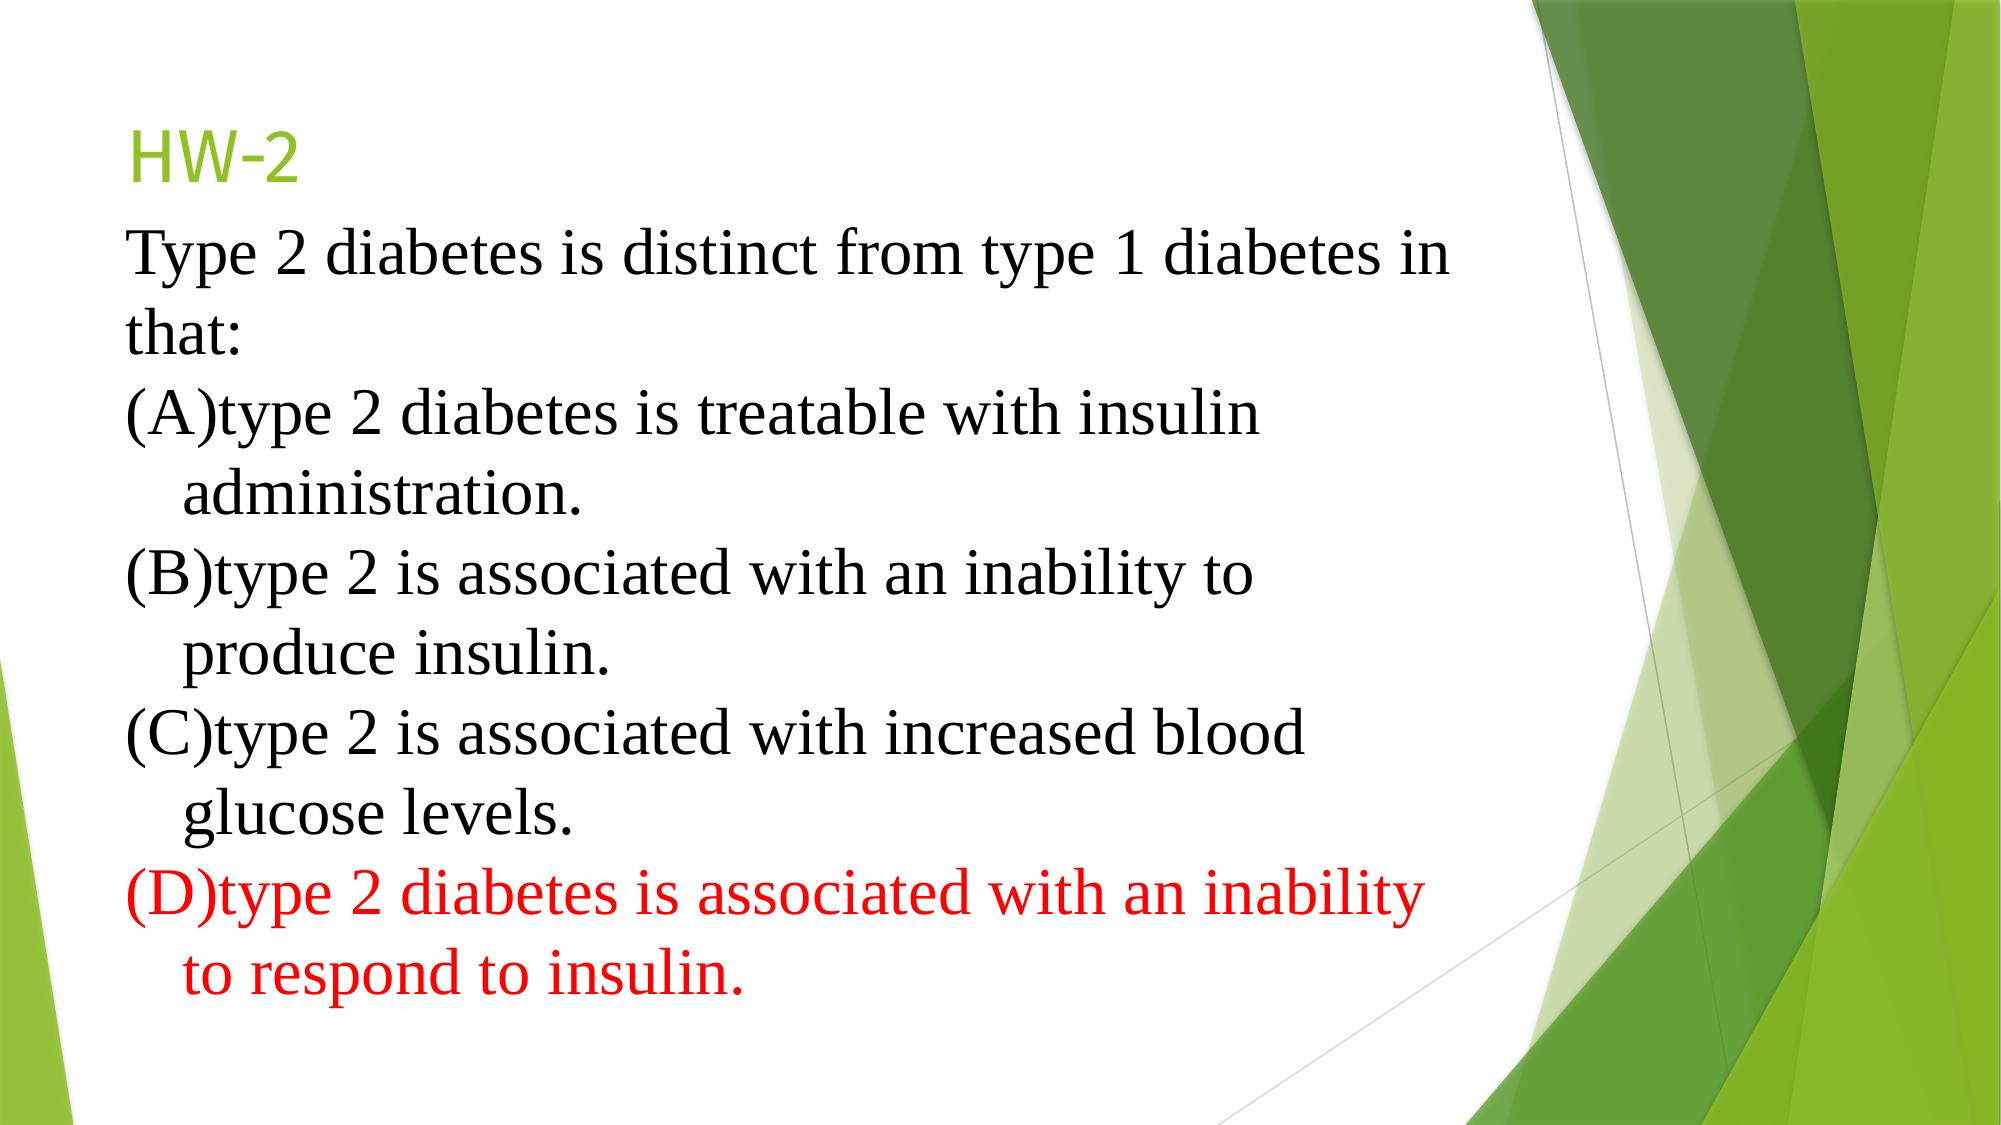

# HW-2
Type 2 diabetes is distinct from type 1 diabetes in that:
type 2 diabetes is treatable with insulin administration.
type 2 is associated with an inability to produce insulin.
type 2 is associated with increased blood glucose levels.
type 2 diabetes is associated with an inability to respond to insulin.